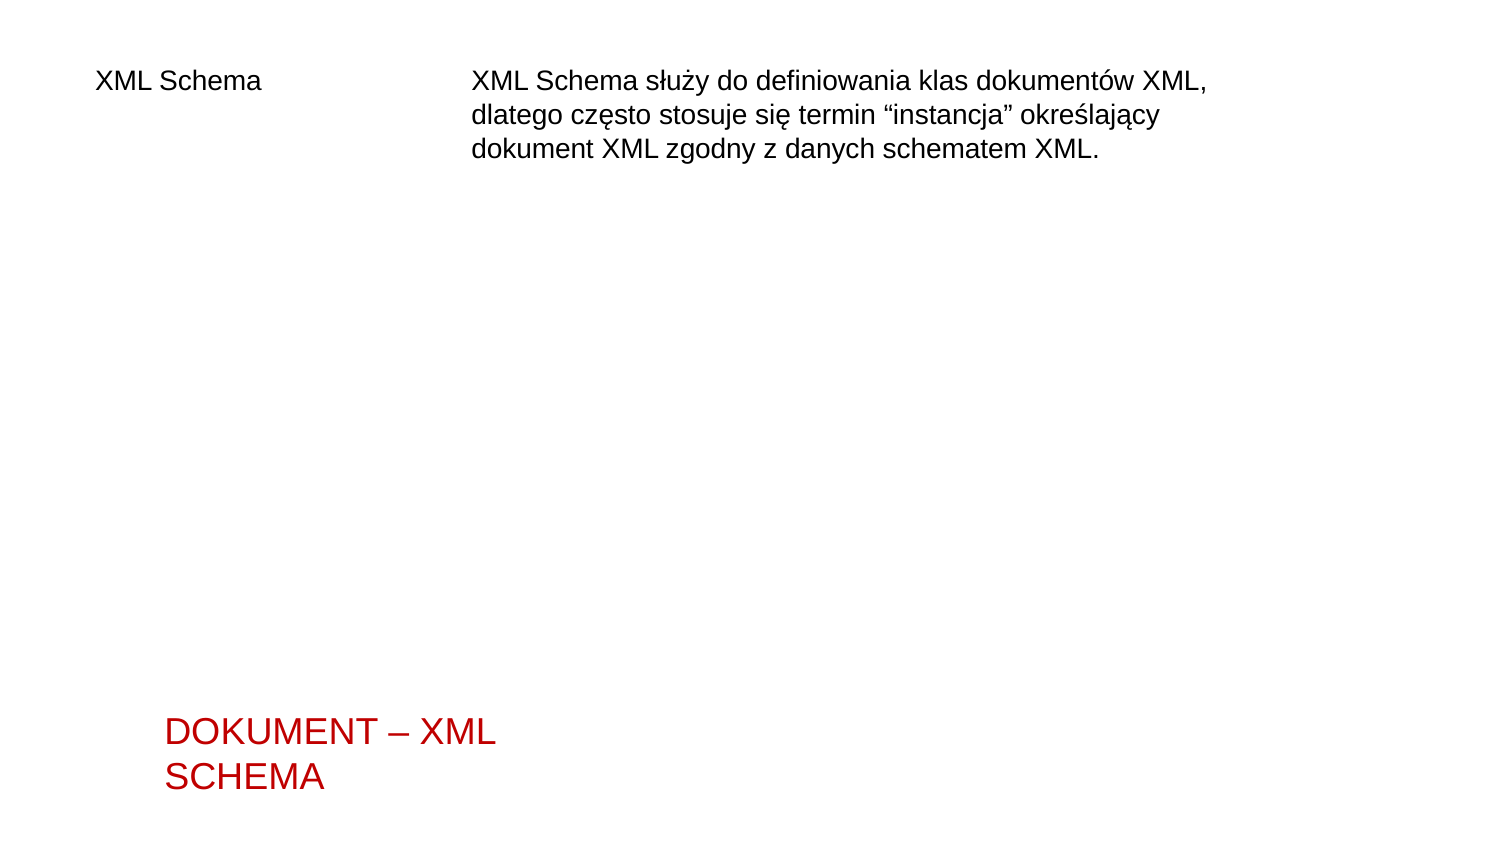

XML Schema
XML Schema służy do definiowania klas dokumentów XML, dlatego często stosuje się termin “instancja” określający dokument XML zgodny z danych schematem XML.
DOKUMENT – XML SCHEMA